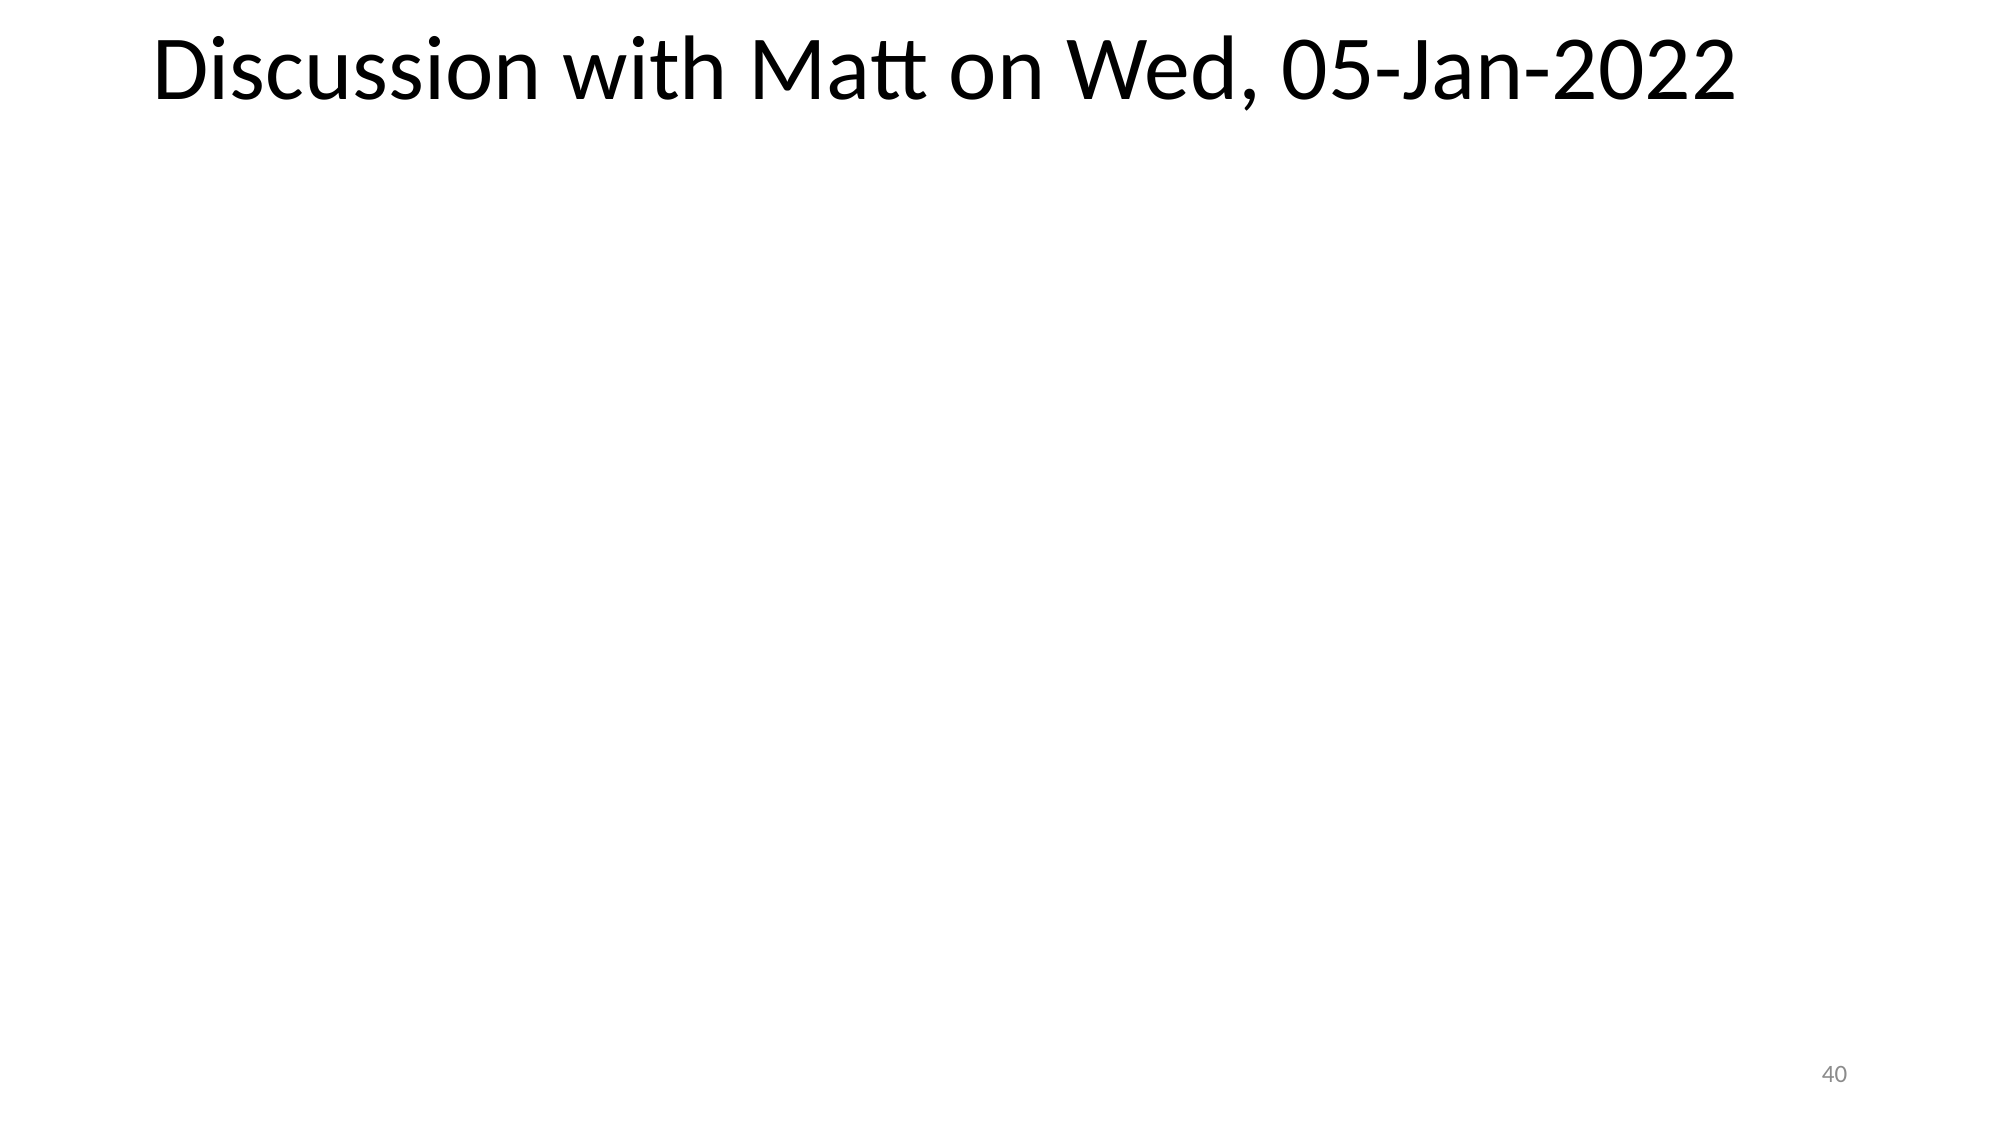

# Discussion with Matt on Wed, 05-Jan-2022
40